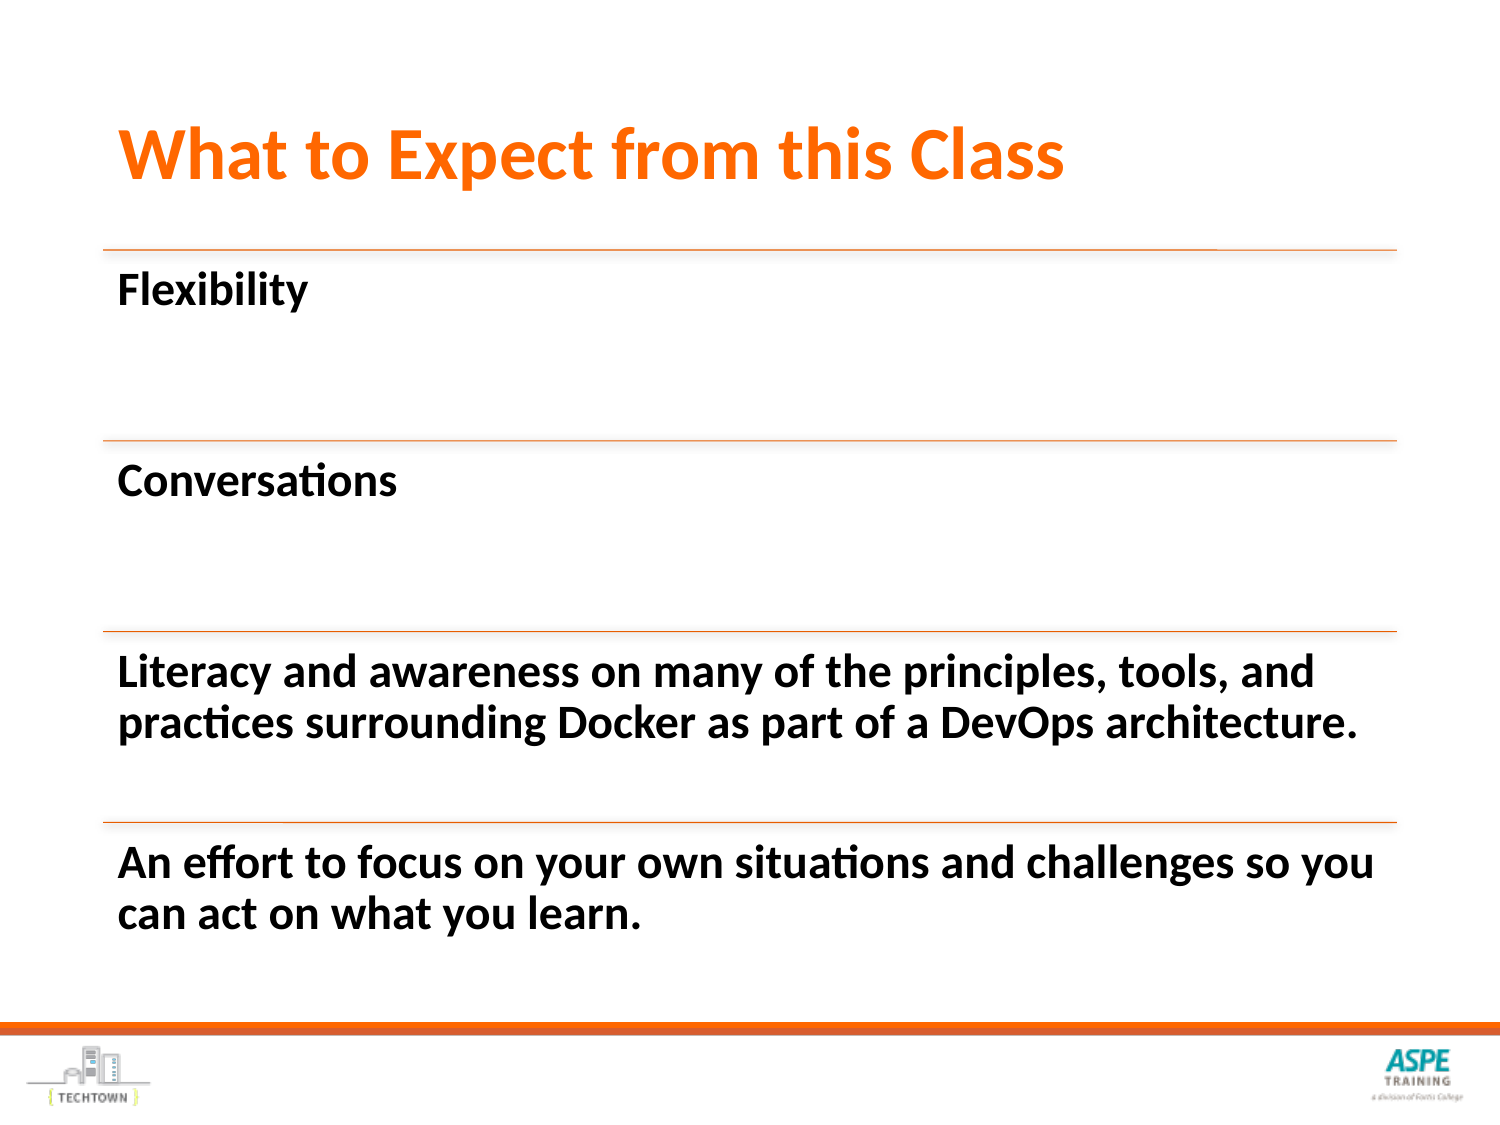

# What to Expect from this Class
Flexibility
Conversations
Literacy and awareness on many of the principles, tools, and practices surrounding Docker as part of a DevOps architecture.
An effort to focus on your own situations and challenges so you can act on what you learn.